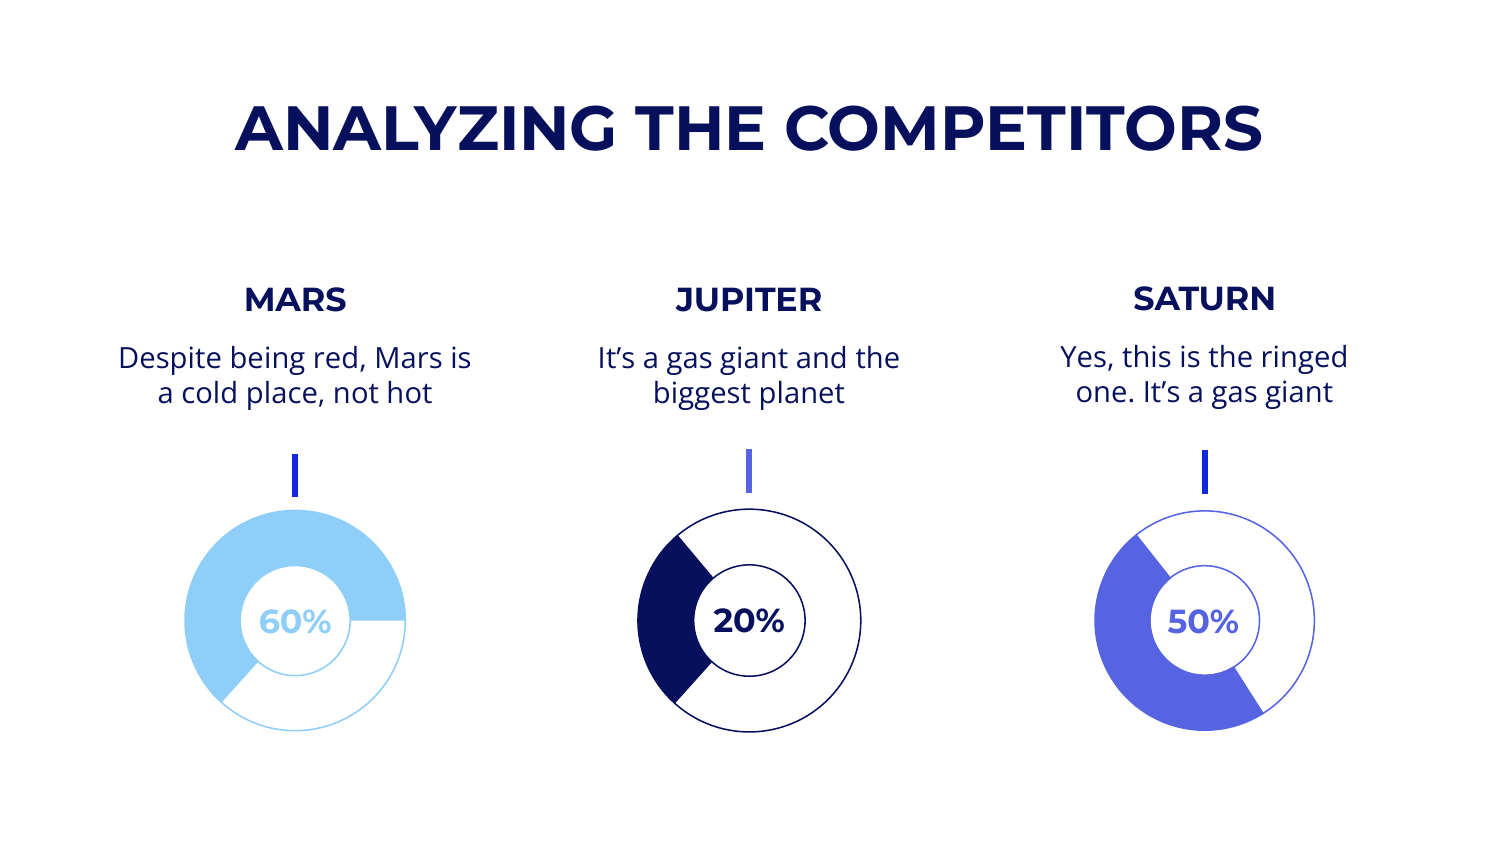

# ANALYZING THE COMPETITORS
SATURN
MARS
JUPITER
Yes, this is the ringed one. It’s a gas giant
Despite being red, Mars is a cold place, not hot
It’s a gas giant and the biggest planet

20%
60%
50%